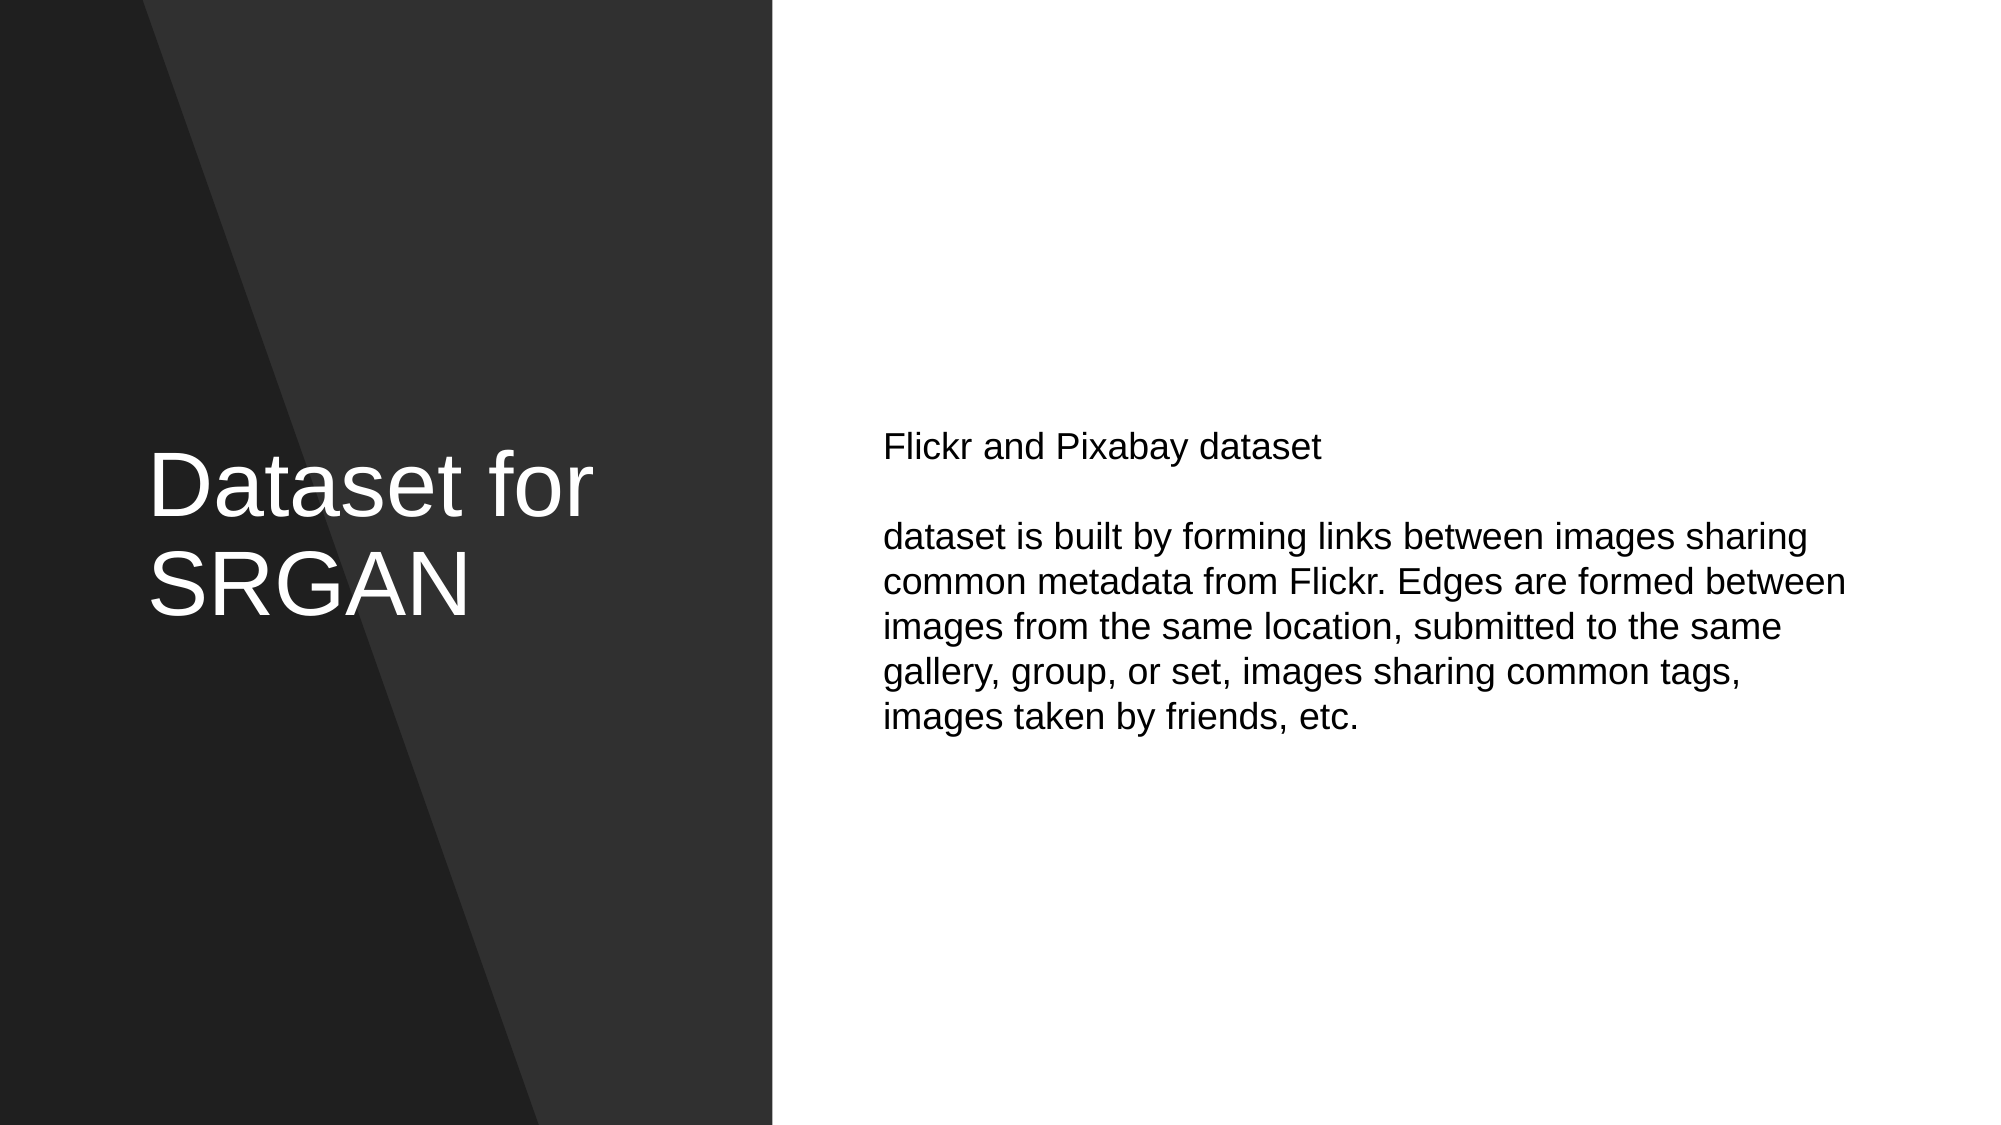

Dataset for SRGAN
Flickr and Pixabay dataset

dataset is built by forming links between images sharing common metadata from Flickr. Edges are formed between images from the same location, submitted to the same gallery, group, or set, images sharing common tags, images taken by friends, etc.